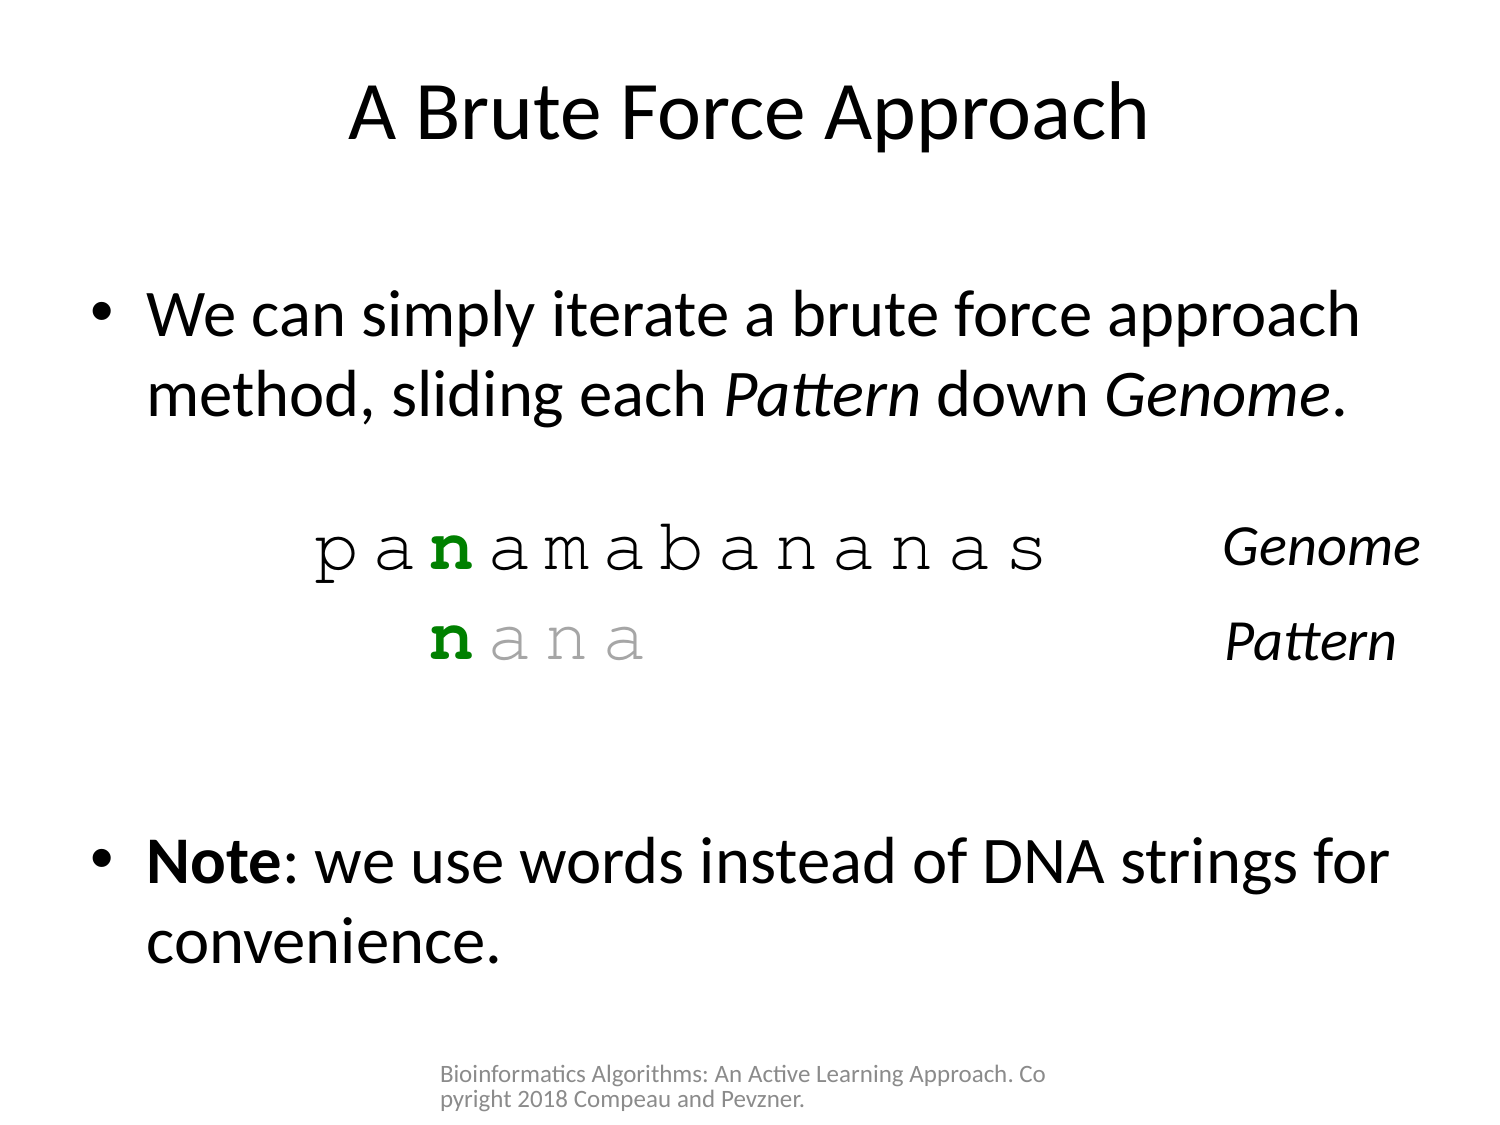

# A Brute Force Approach
We can simply iterate a brute force approach method, sliding each Pattern down Genome.

Note: we use words instead of DNA strings for convenience.
panamabananas
  nana
Genome
Pattern
Bioinformatics Algorithms: An Active Learning Approach. Copyright 2018 Compeau and Pevzner.